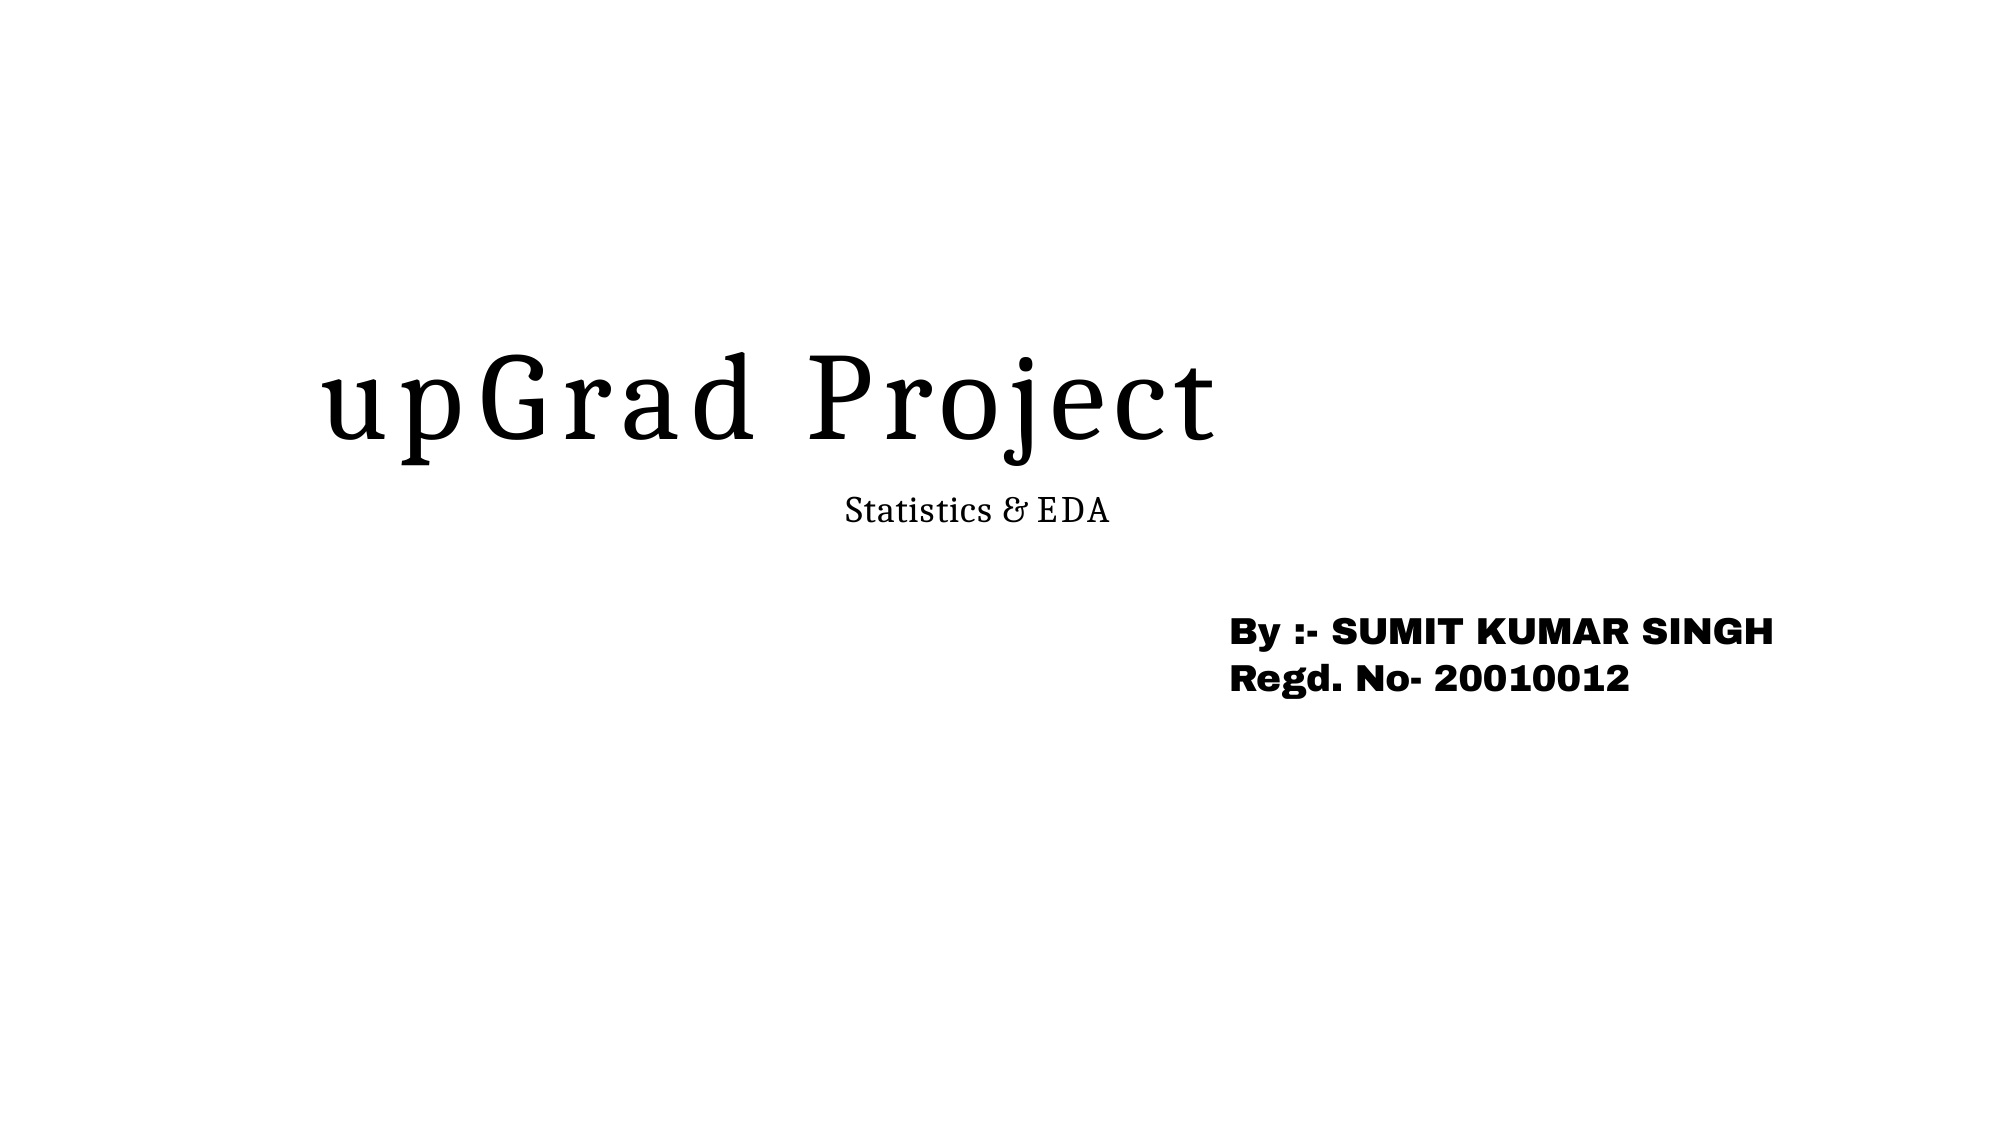

upGrad Project
Statistics & EDA
By :- SUMIT KUMAR SINGH
Regd. No- 20010012